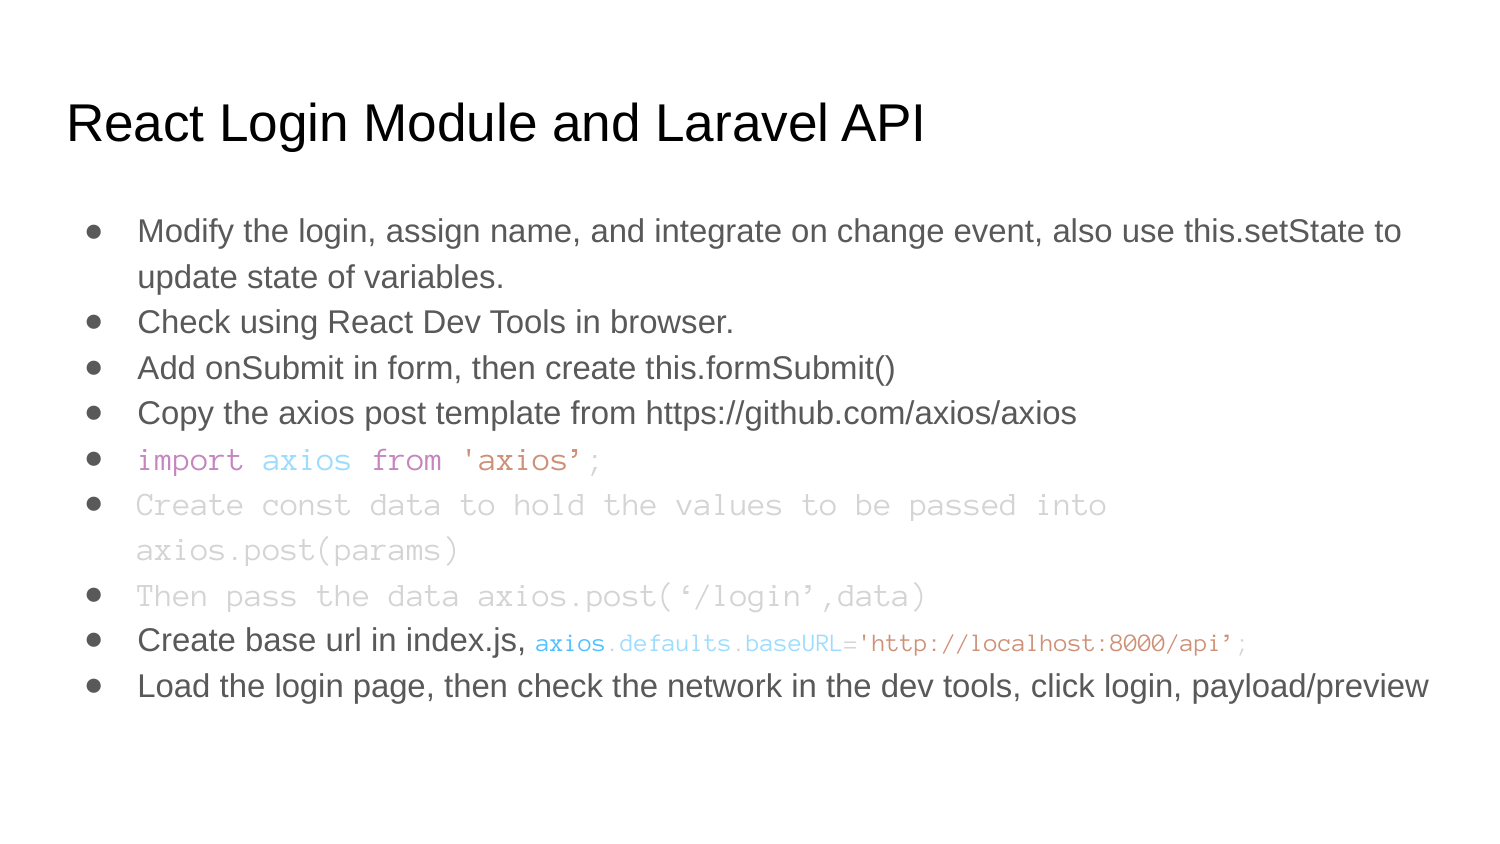

# React Login Module and Laravel API
Modify the login, assign name, and integrate on change event, also use this.setState to update state of variables.
Check using React Dev Tools in browser.
Add onSubmit in form, then create this.formSubmit()
Copy the axios post template from https://github.com/axios/axios
import axios from 'axios’;
Create const data to hold the values to be passed into axios.post(params)
Then pass the data axios.post(‘/login’,data)
Create base url in index.js, axios.defaults.baseURL='http://localhost:8000/api’;
Load the login page, then check the network in the dev tools, click login, payload/preview